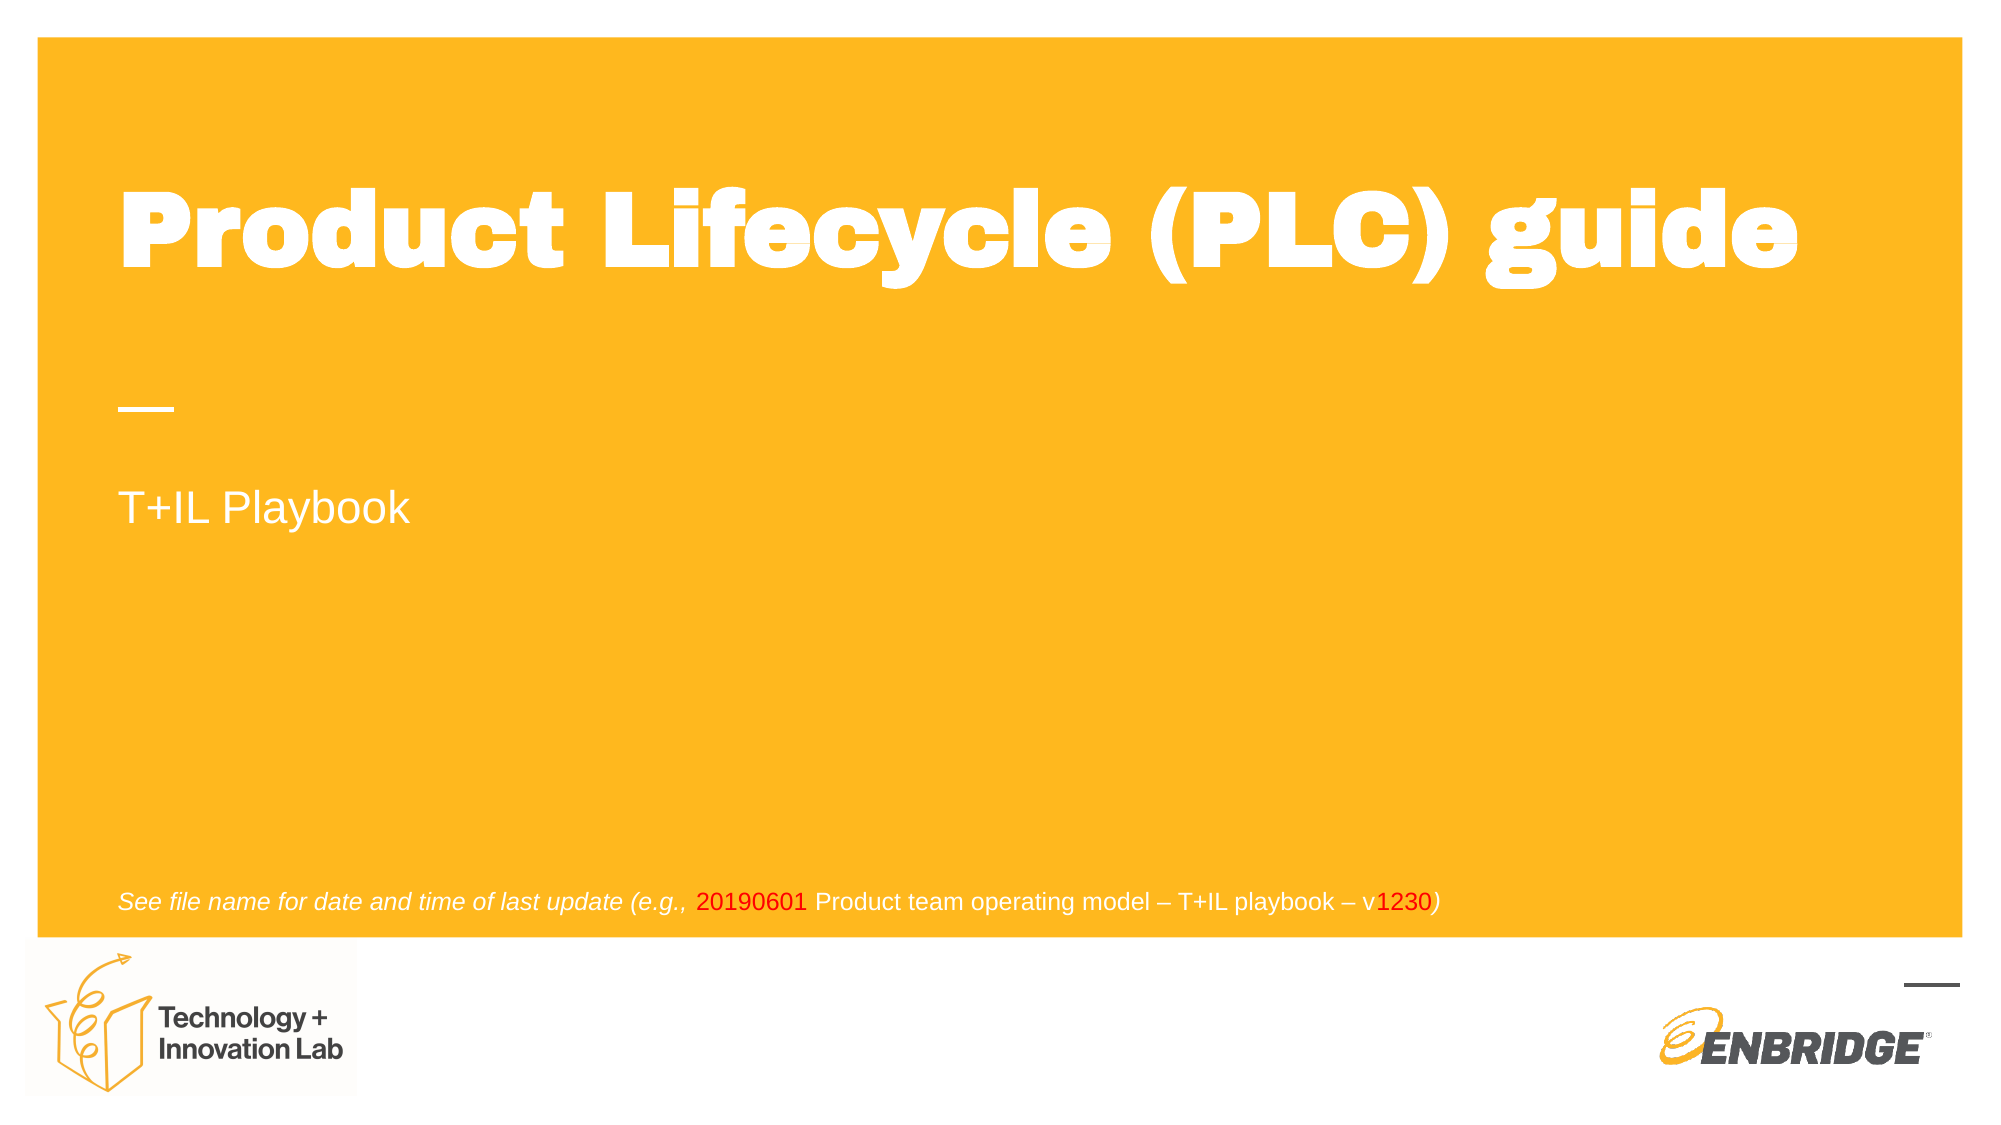

# Product Lifecycle (PLC) guide
T+IL Playbook

See file name for date and time of last update (e.g., 20190601 Product team operating model – T+IL playbook – v1230)